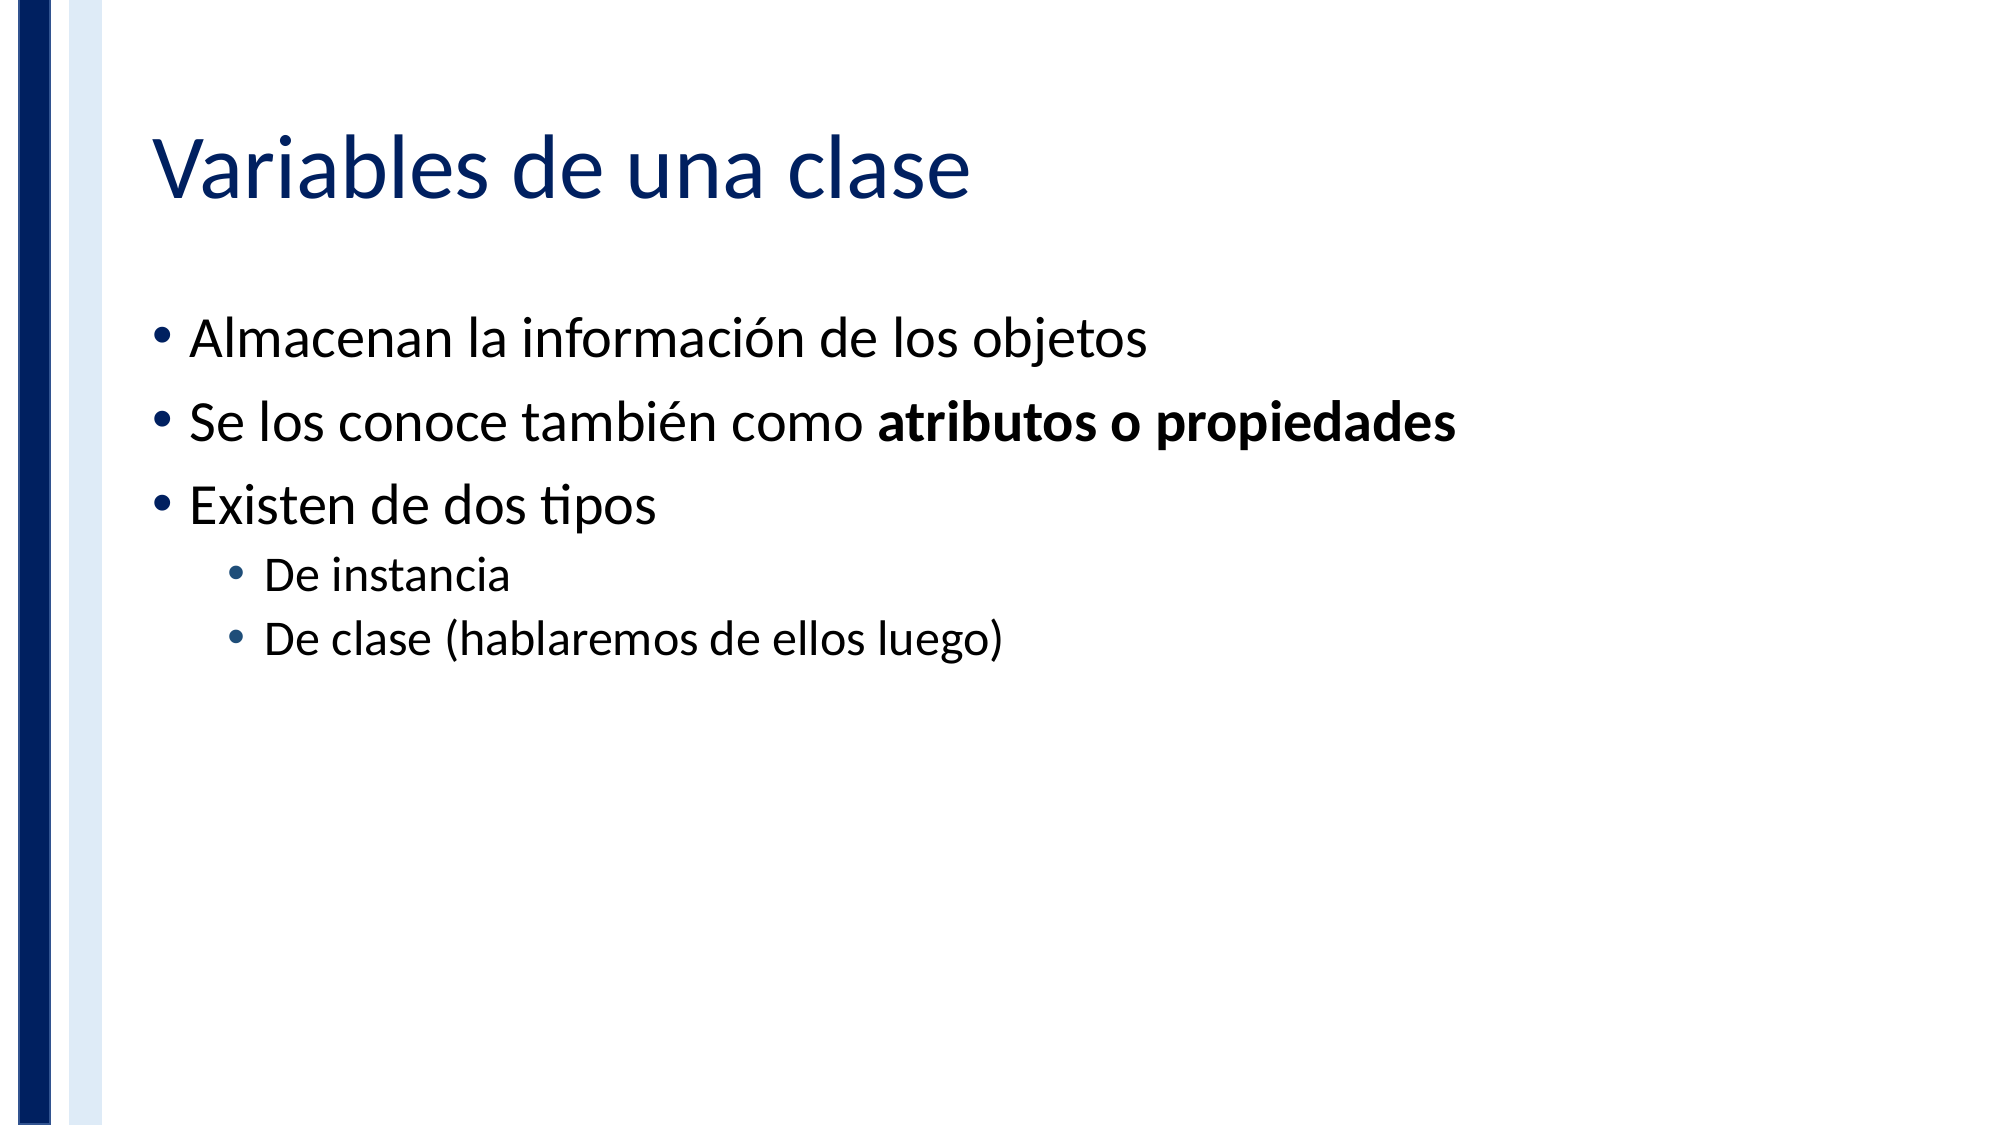

# Variables de una clase
Almacenan la información de los objetos
Se los conoce también como atributos o propiedades
Existen de dos tipos
De instancia
De clase (hablaremos de ellos luego)